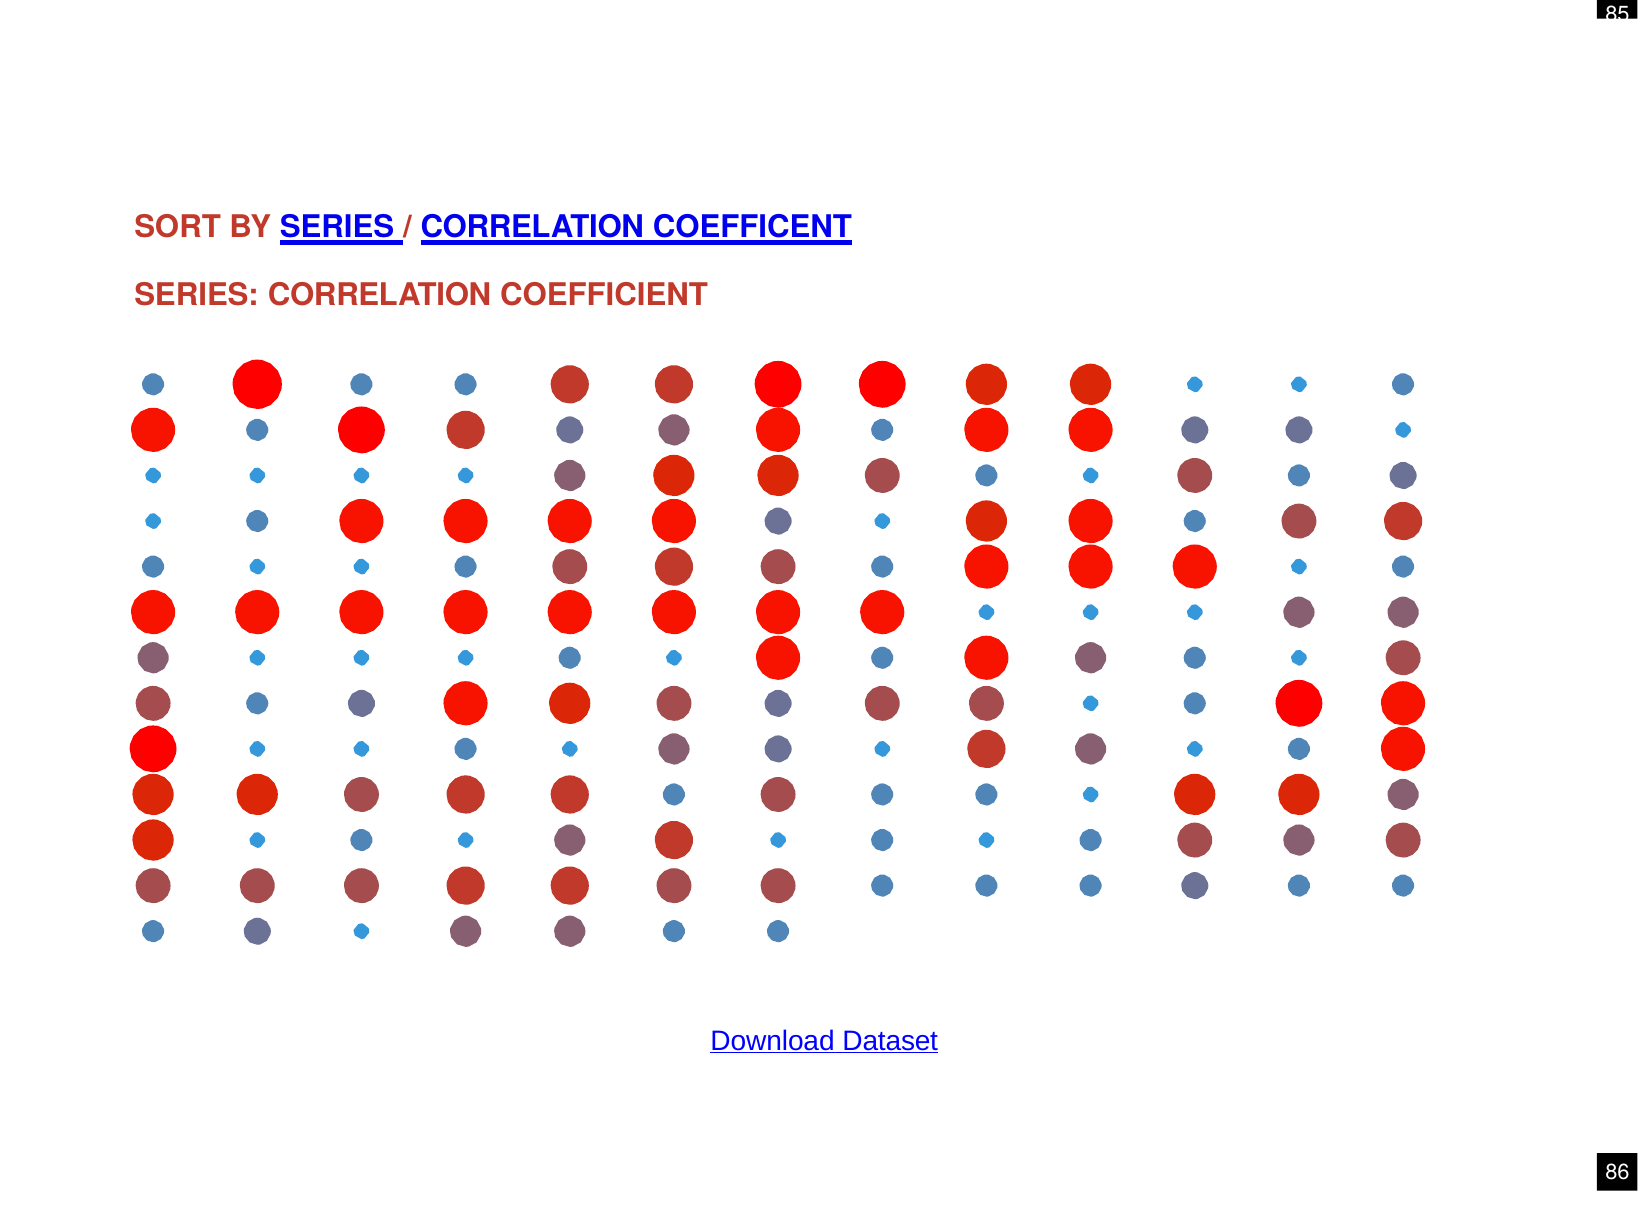

85
SORT BY SERIES / CORRELATION COEFFICENT

SERIES: CORRELATION COEFFICIENT

Download Dataset

86